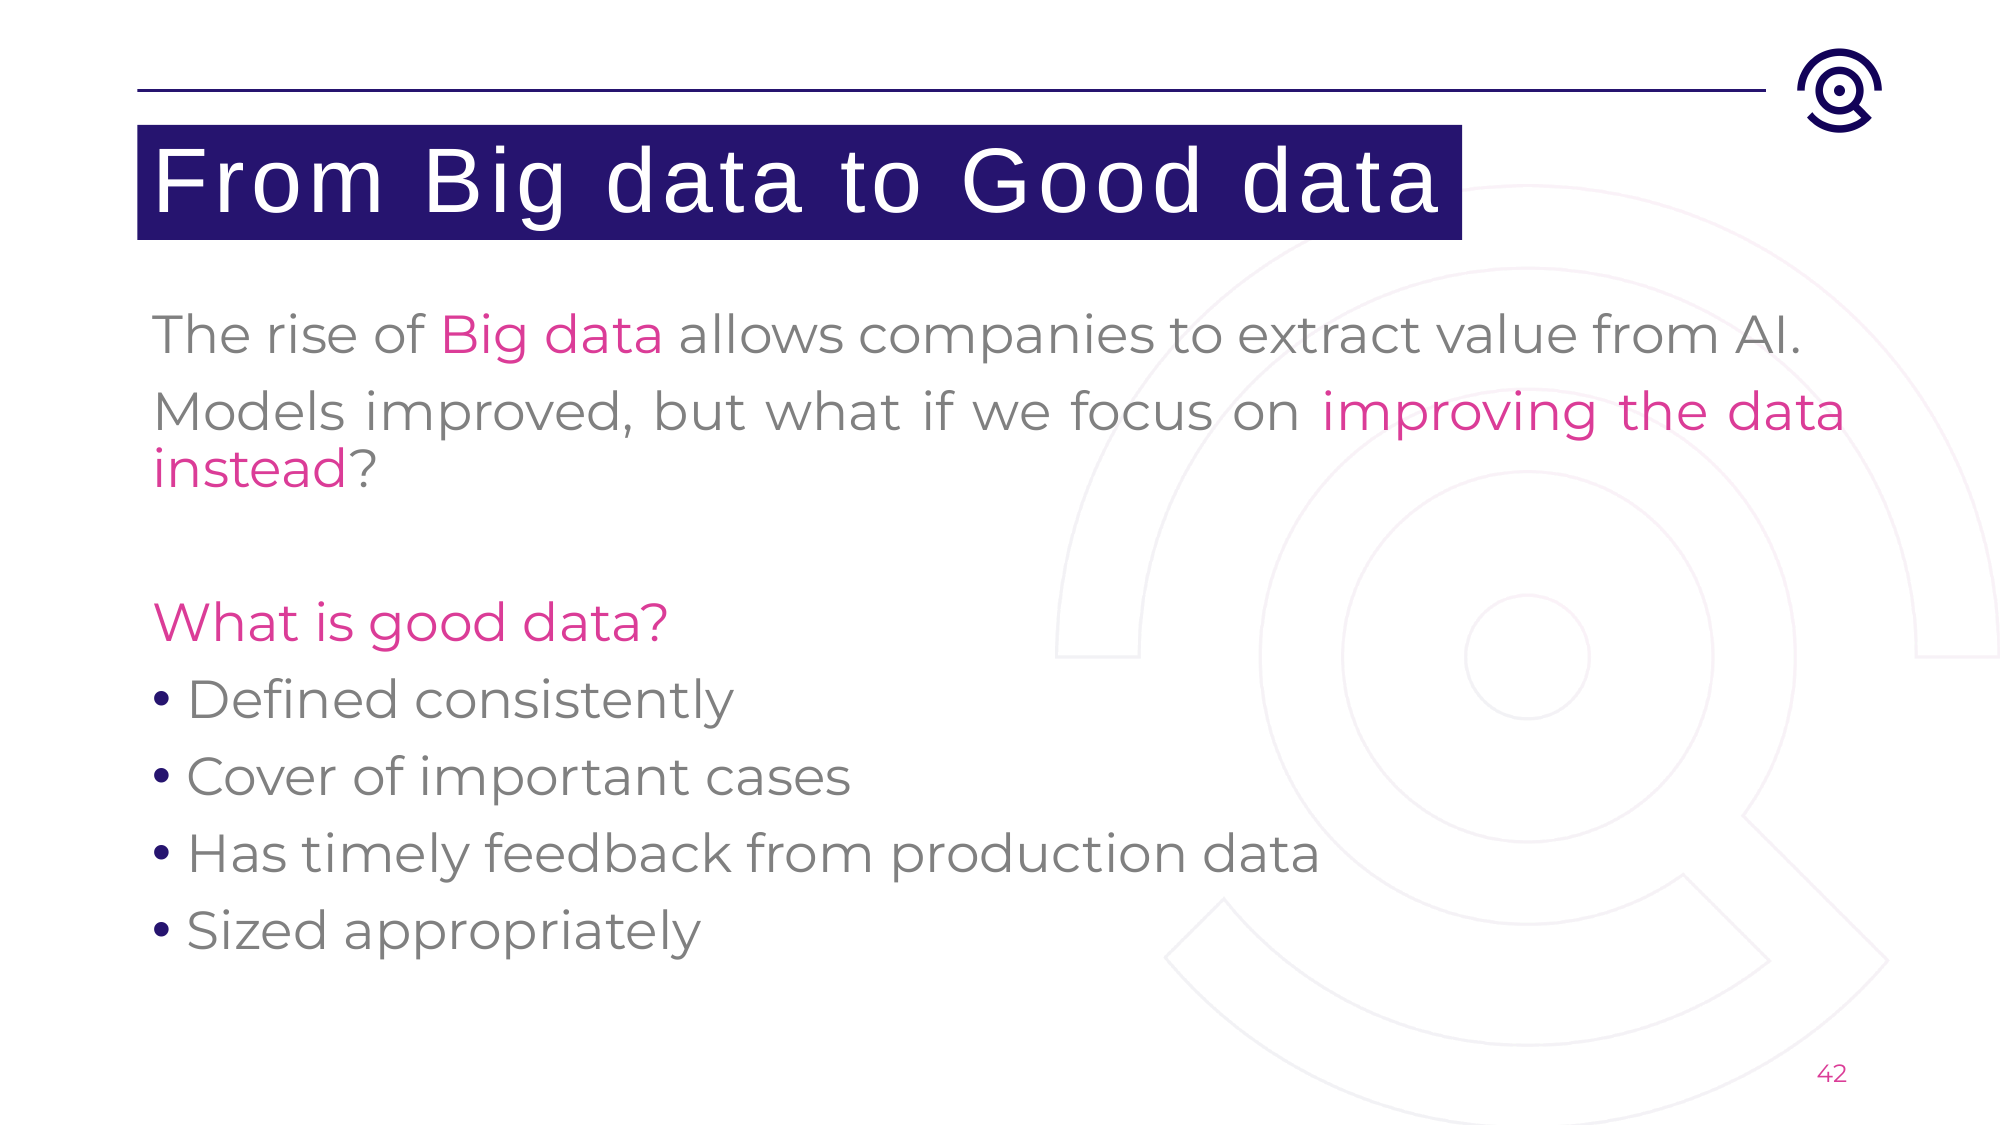

# From Big data to Good data
The rise of Big data allows companies to extract value from AI.
Models improved, but what if we focus on improving the data instead?

What is good data?
Defined consistently
Cover of important cases
Has timely feedback from production data
Sized appropriately
42